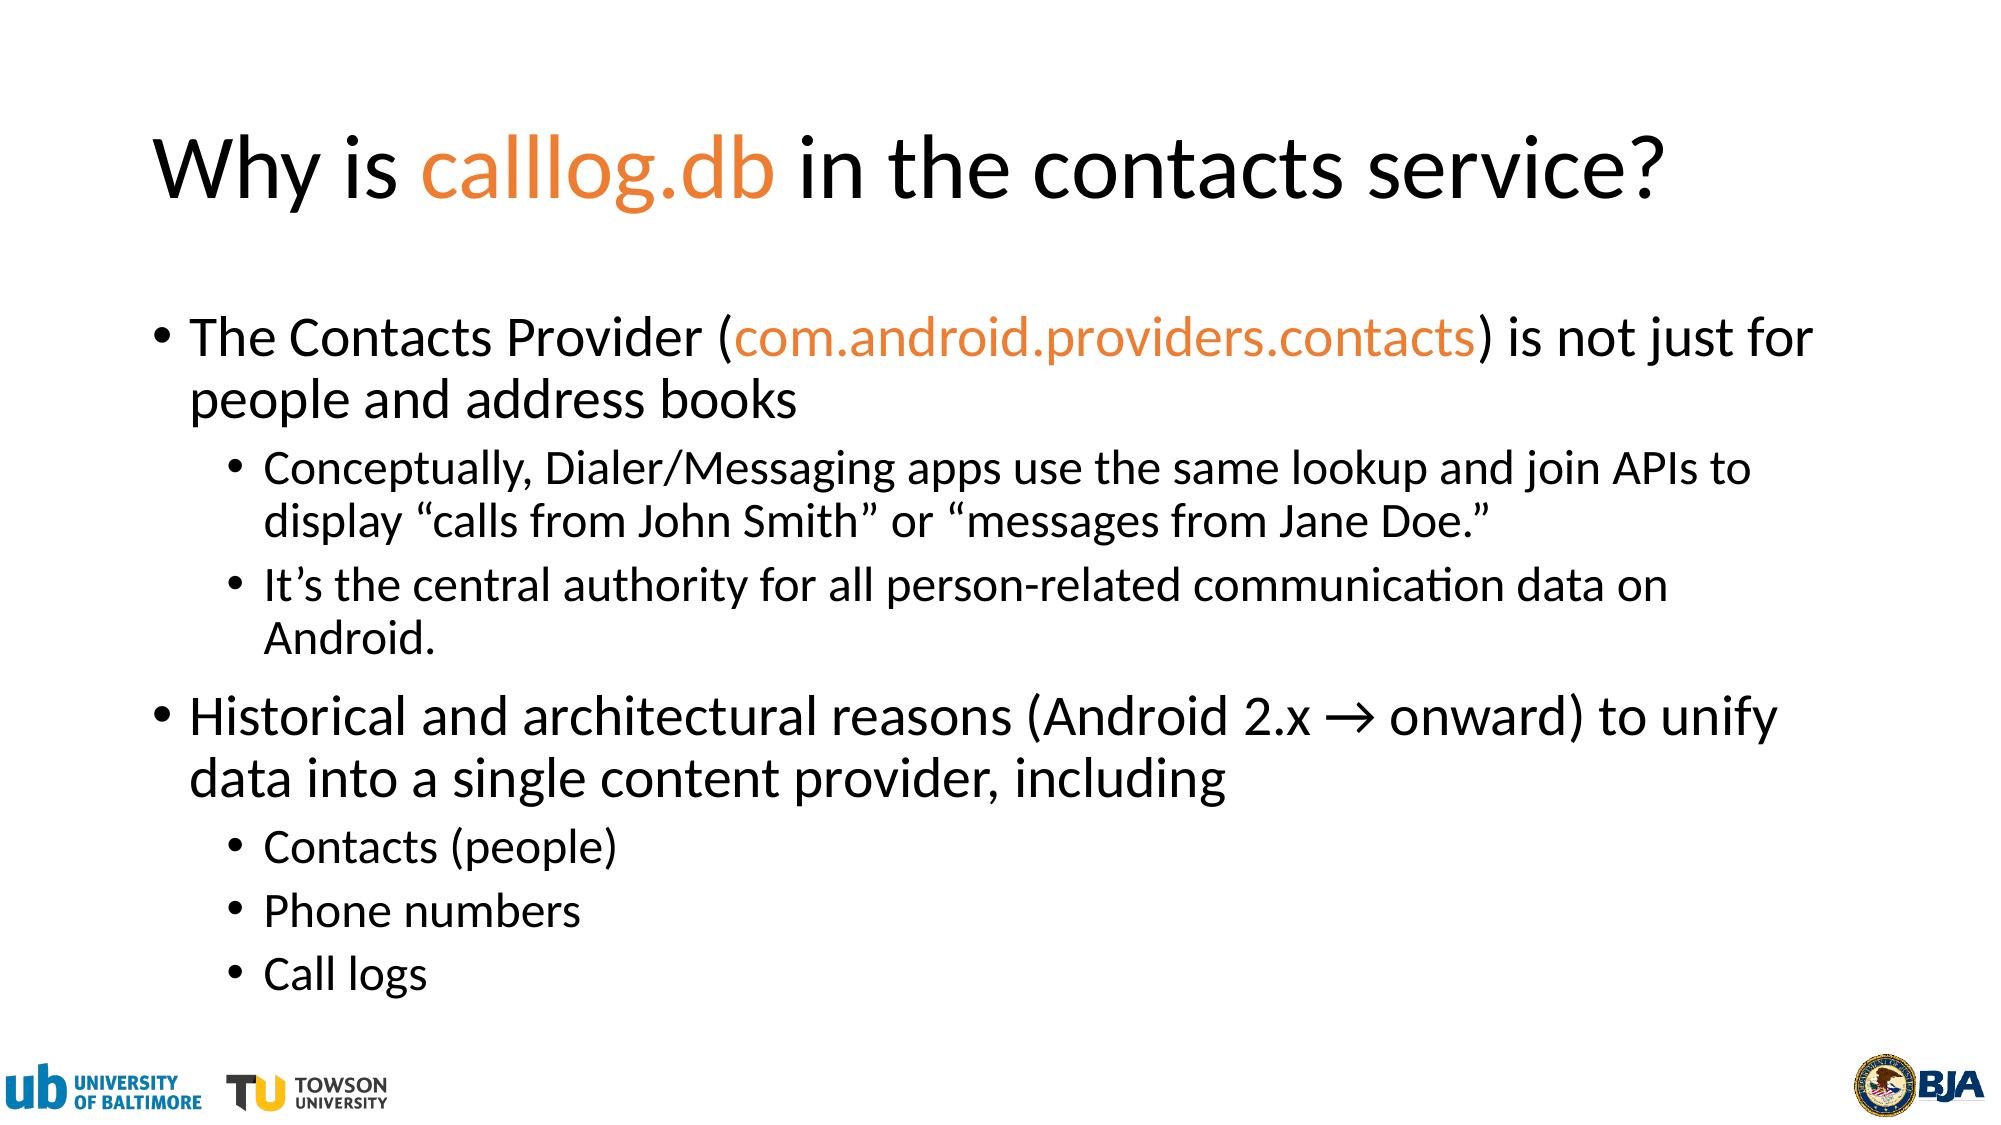

# Why is calllog.db in the contacts service?
The Contacts Provider (com.android.providers.contacts) is not just for people and address books
Conceptually, Dialer/Messaging apps use the same lookup and join APIs to display “calls from John Smith” or “messages from Jane Doe.”
It’s the central authority for all person-related communication data on Android.
Historical and architectural reasons (Android 2.x → onward) to unify data into a single content provider, including
Contacts (people)
Phone numbers
Call logs